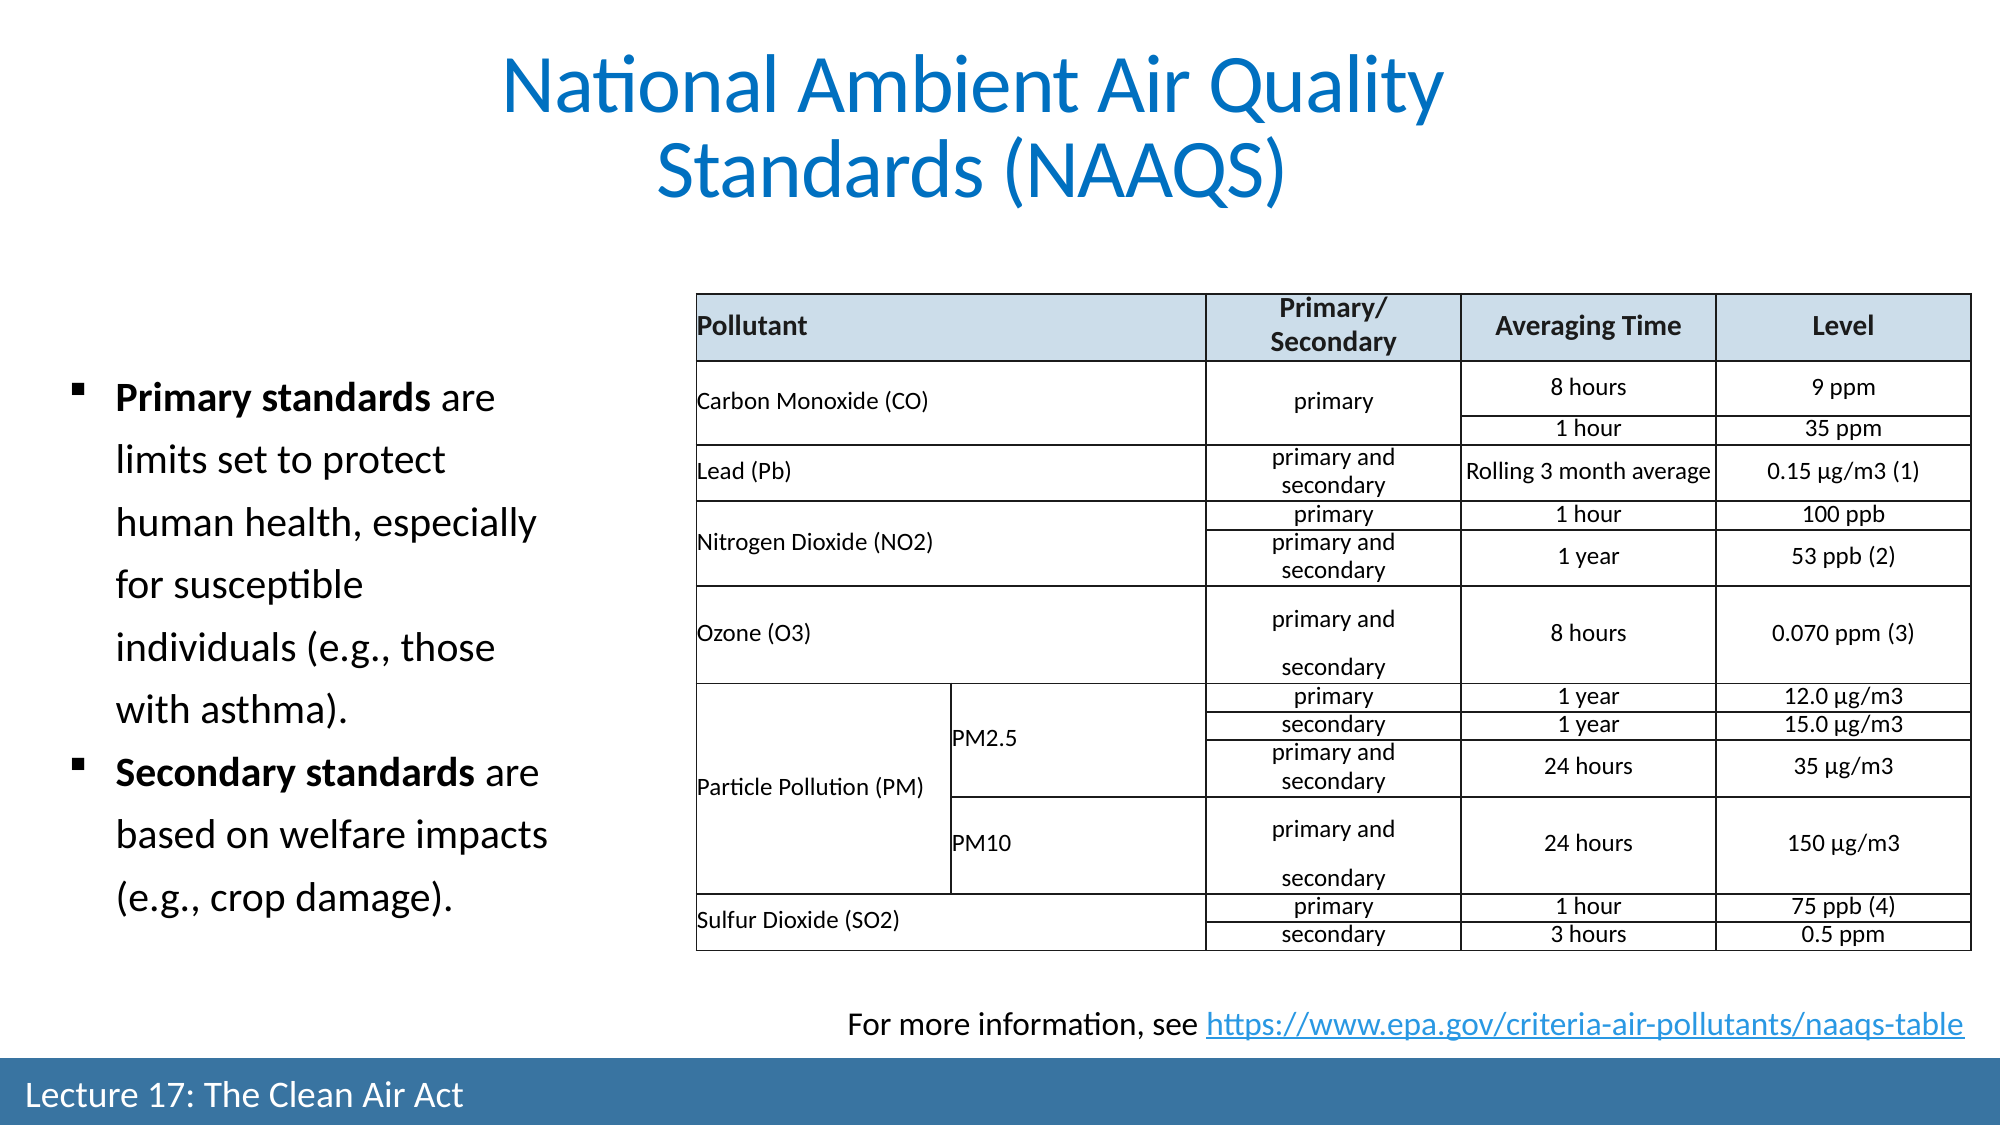

National Ambient Air Quality Standards (NAAQS)
| Pollutant |  | Primary/ | Averaging Time | Level |
| --- | --- | --- | --- | --- |
|  |  | Secondary |  |  |
| Carbon Monoxide (CO) |  | primary | 8 hours | 9 ppm |
|  |  |  | 1 hour | 35 ppm |
| Lead (Pb) |  | primary and | Rolling 3 month average | 0.15 μg/m3 (1) |
|  |  | secondary |  |  |
| Nitrogen Dioxide (NO2) |  | primary | 1 hour | 100 ppb |
|  |  | primary and | 1 year | 53 ppb (2) |
|  |  | secondary |  |  |
| Ozone (O3) |  | primary and | 8 hours | 0.070 ppm (3) |
|  |  | secondary |  |  |
| Particle Pollution (PM) | PM2.5 | primary | 1 year | 12.0 μg/m3 |
|  |  | secondary | 1 year | 15.0 μg/m3 |
|  |  | primary and | 24 hours | 35 μg/m3 |
|  |  | secondary |  |  |
|  | PM10 | primary and | 24 hours | 150 μg/m3 |
|  |  | secondary |  |  |
| Sulfur Dioxide (SO2) |  | primary | 1 hour | 75 ppb (4) |
|  |  | secondary | 3 hours | 0.5 ppm |
Primary standards are limits set to protect human health, especially for susceptible individuals (e.g., those with asthma).
Secondary standards are based on welfare impacts (e.g., crop damage).
For more information, see https://www.epa.gov/criteria-air-pollutants/naaqs-table